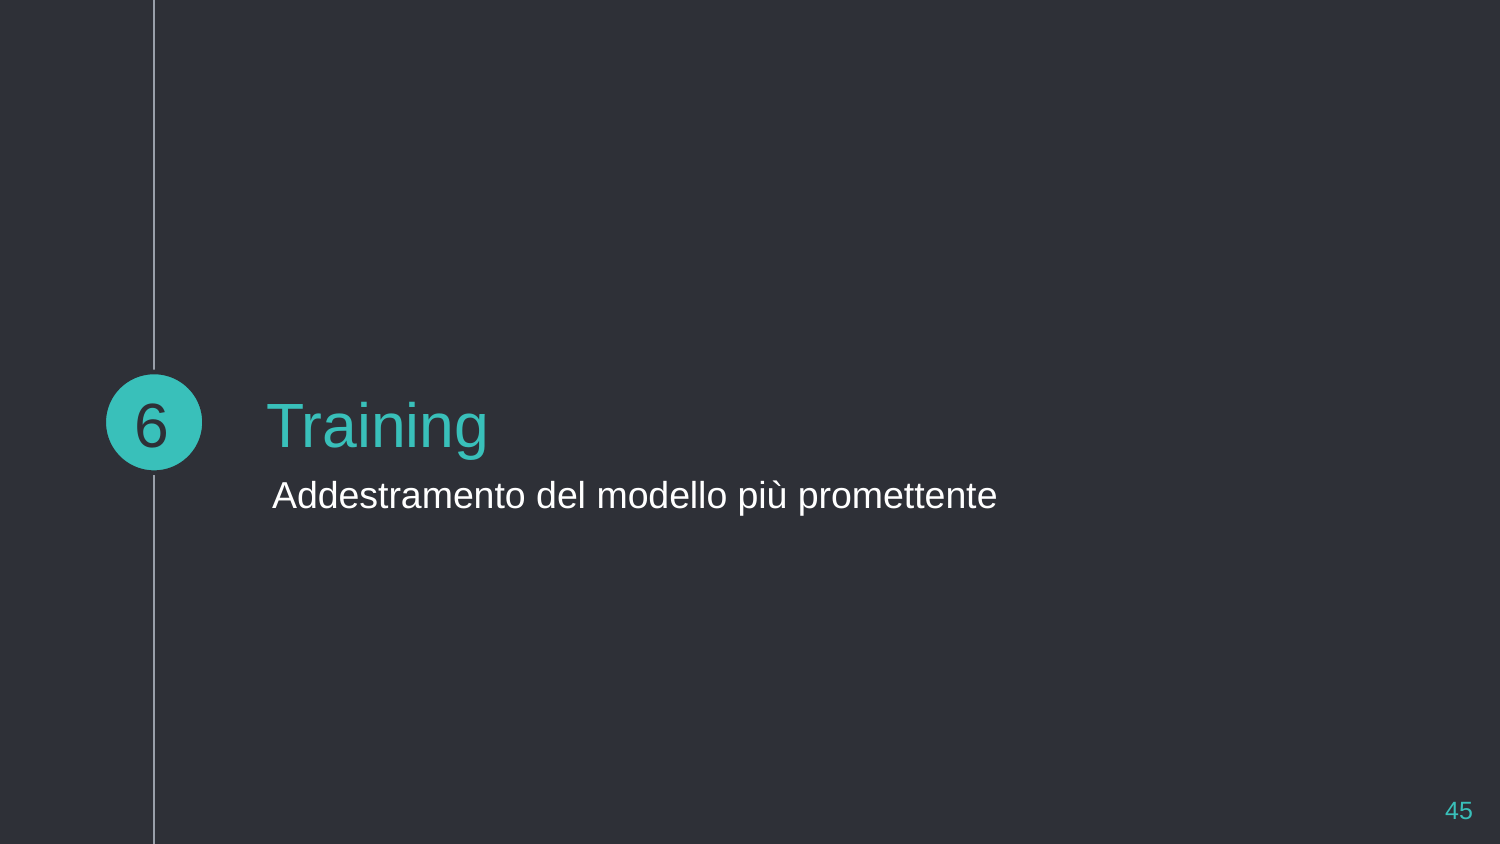

6
# Training
Addestramento del modello più promettente
45